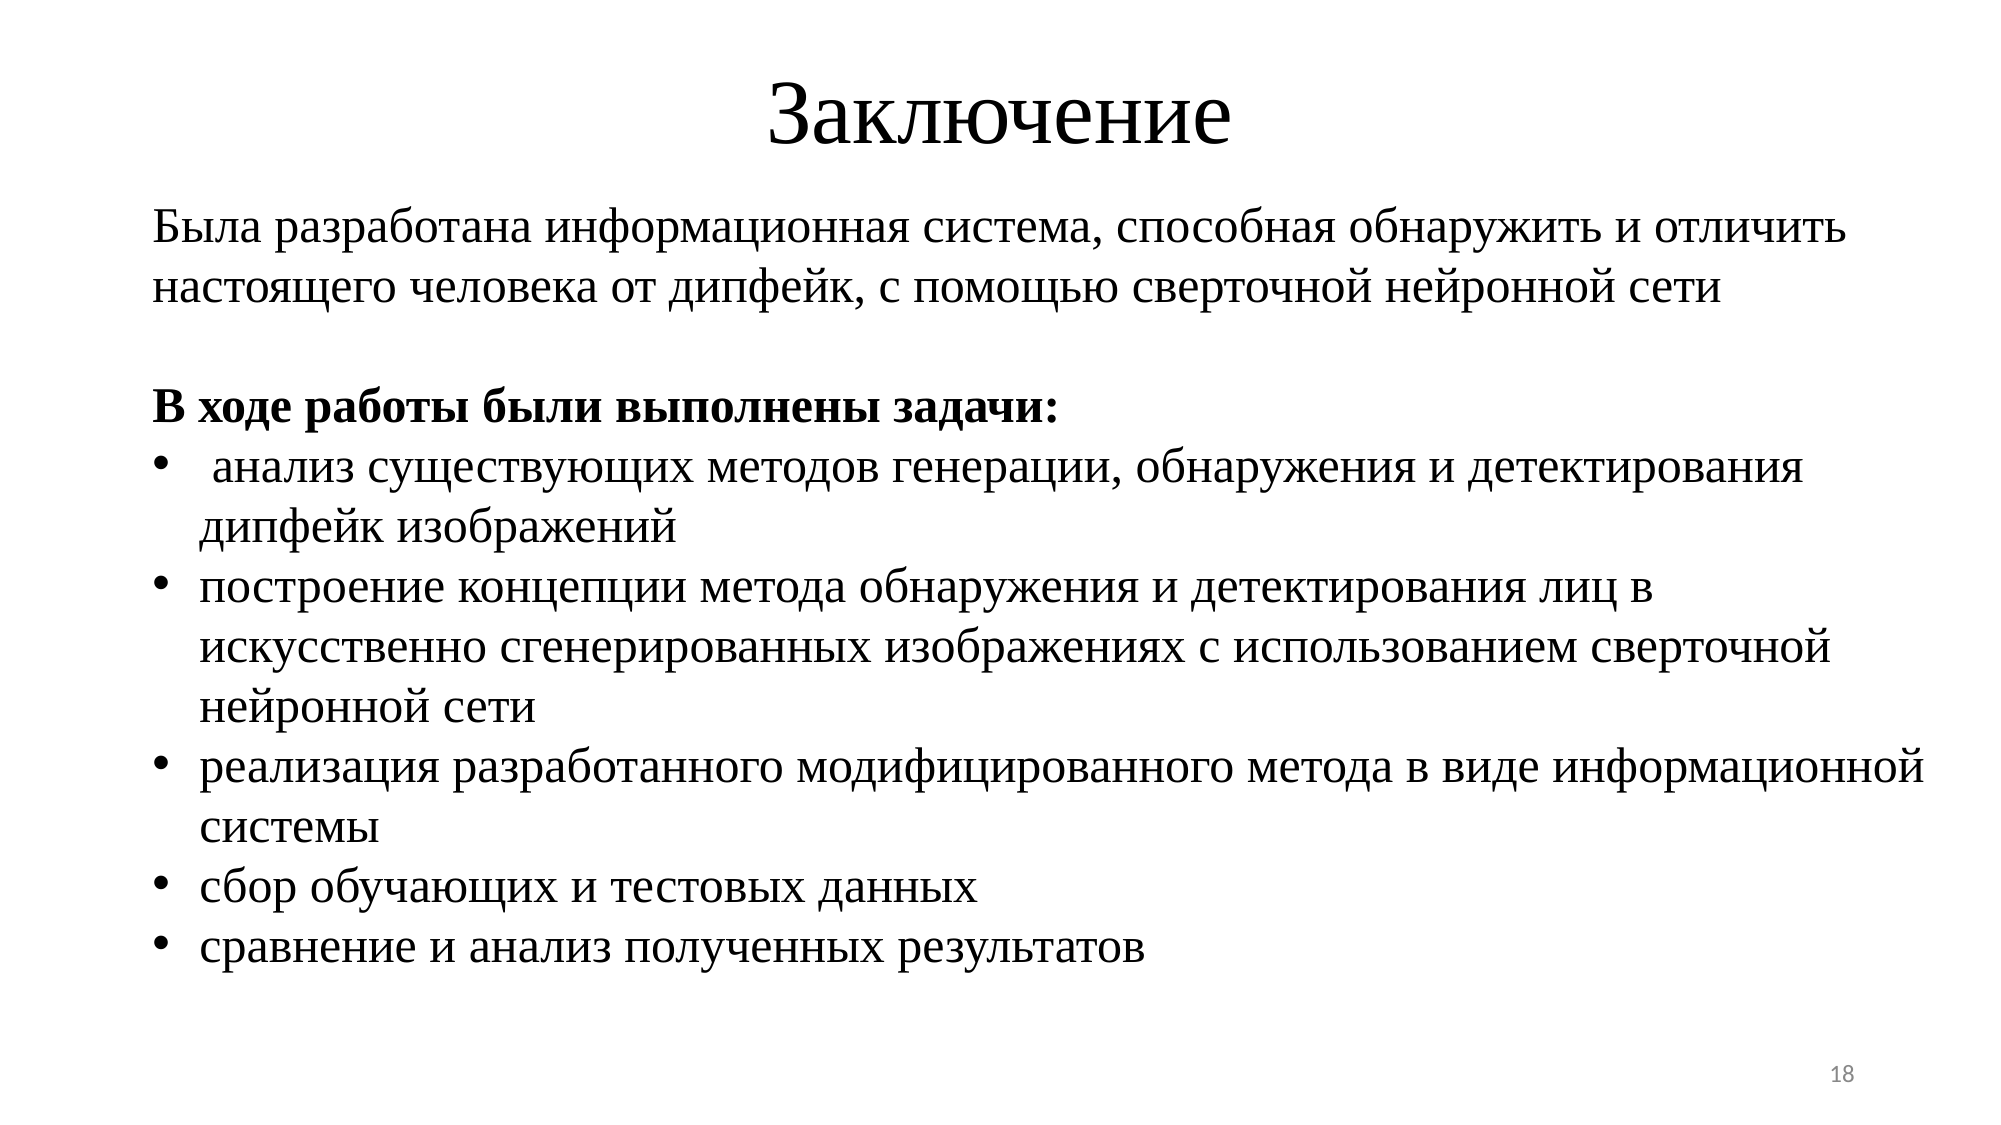

# Заключение
Была разработана информационная система, способная обнаружить и отличить настоящего человека от дипфейк, с помощью сверточной нейронной сети

В ходе работы были выполнены задачи:
 анализ существующих методов генерации, обнаружения и детектирования дипфейк изображений
построение концепции метода обнаружения и детектирования лиц в искусственно сгенерированных изображениях с использованием сверточной нейронной сети
реализация разработанного модифицированного метода в виде информационной системы
сбор обучающих и тестовых данных
сравнение и анализ полученных результатов

18